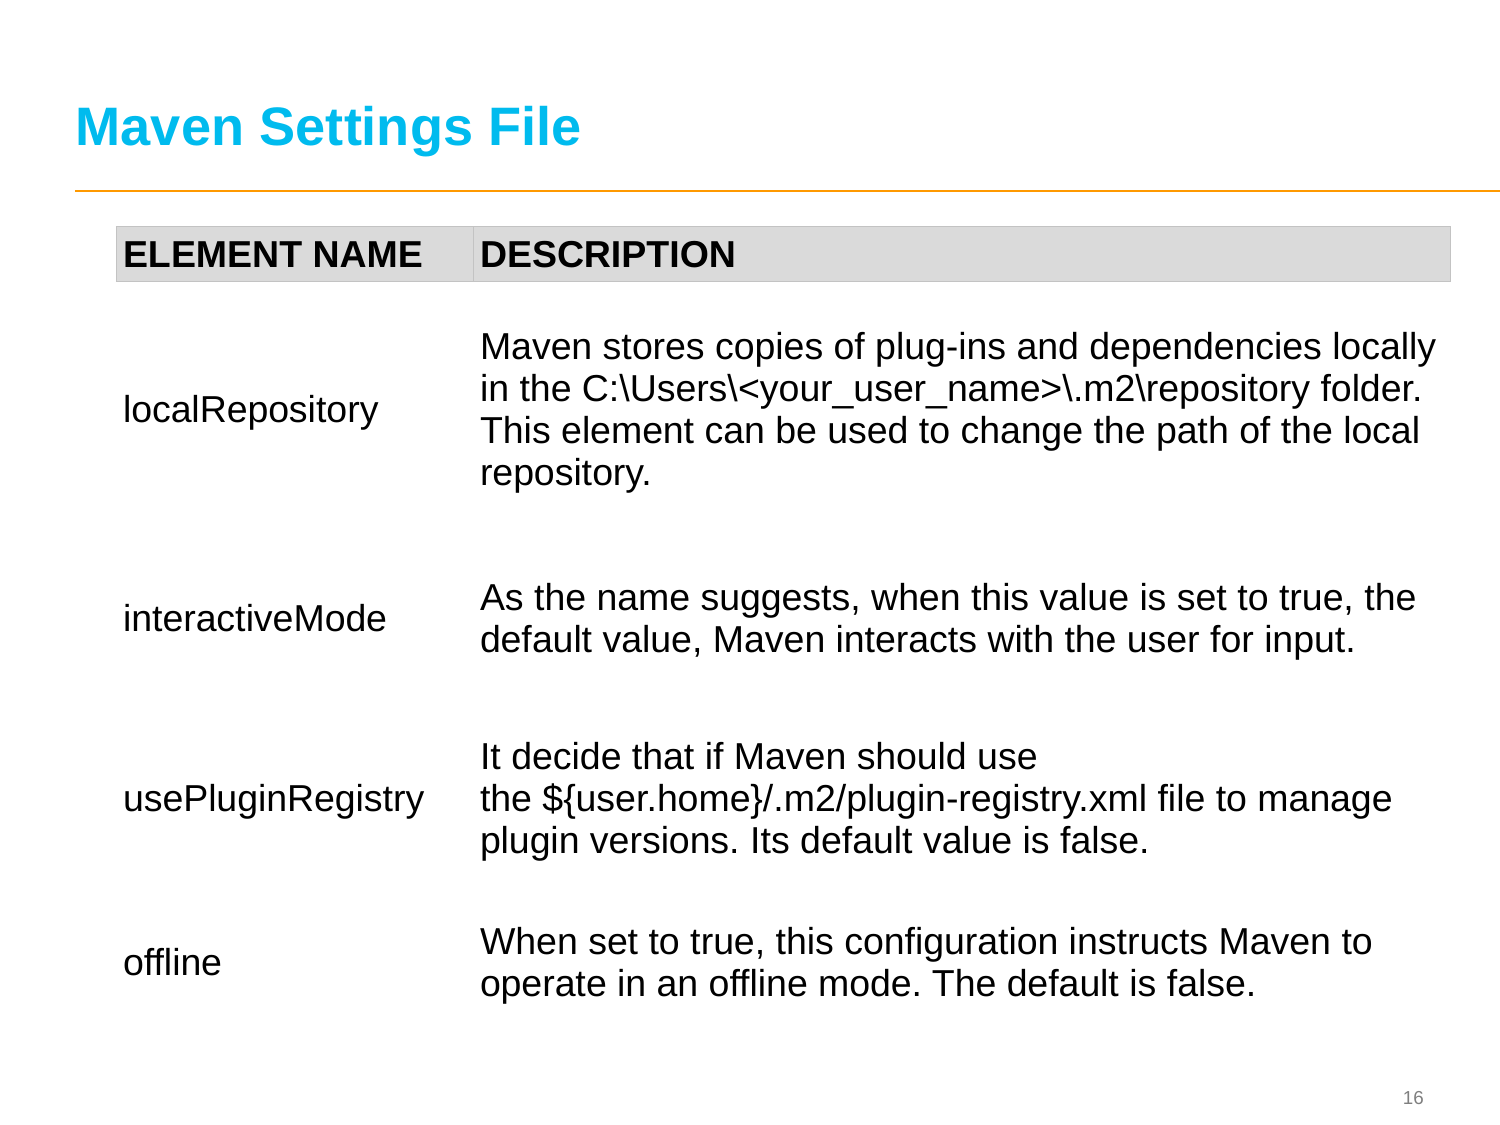

# Maven Settings File
| ELEMENT NAME | DESCRIPTION |
| --- | --- |
| localRepository | Maven stores copies of plug-ins and dependencies locally in the C:\Users\<your\_user\_name>\.m2\repository folder. This element can be used to change the path of the local repository. |
| interactiveMode | As the name suggests, when this value is set to true, the default value, Maven interacts with the user for input. |
| usePluginRegistry | It decide that if Maven should use the ${user.home}/.m2/plugin-registry.xml file to manage plugin versions. Its default value is false. |
| offline | When set to true, this configuration instructs Maven to operate in an offline mode. The default is false. |